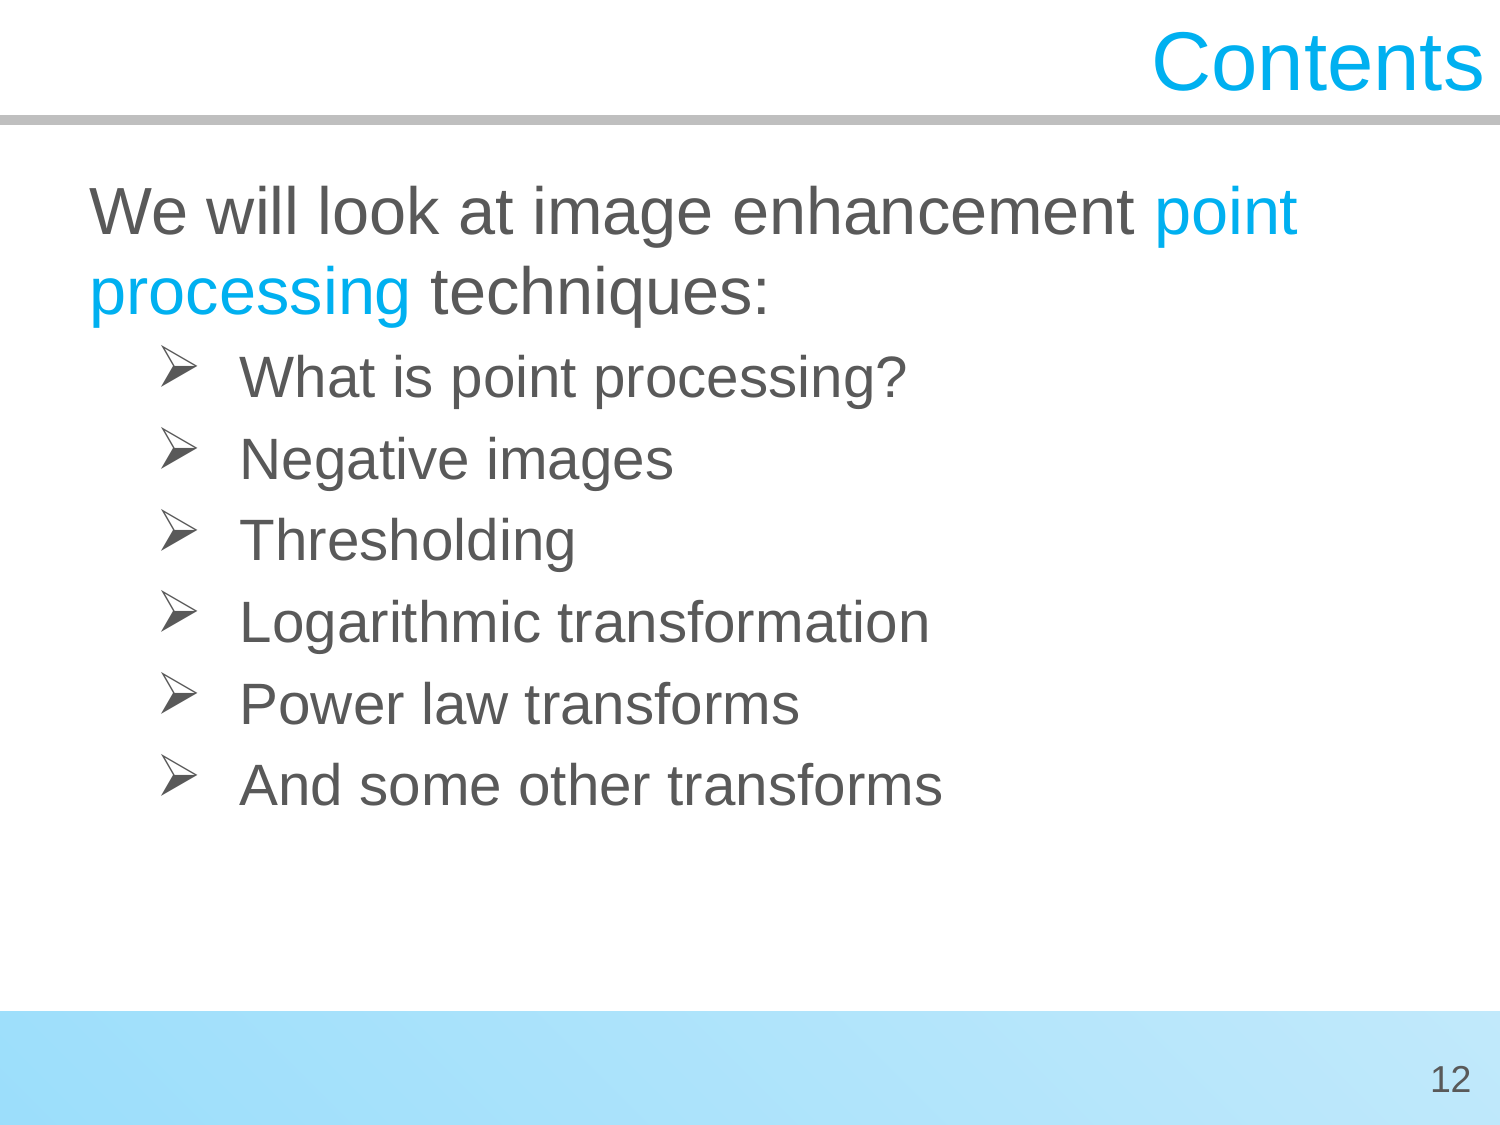

Contents
We will look at image enhancement point processing techniques:
What is point processing?
Negative images
Thresholding
Logarithmic transformation
Power law transforms
And some other transforms